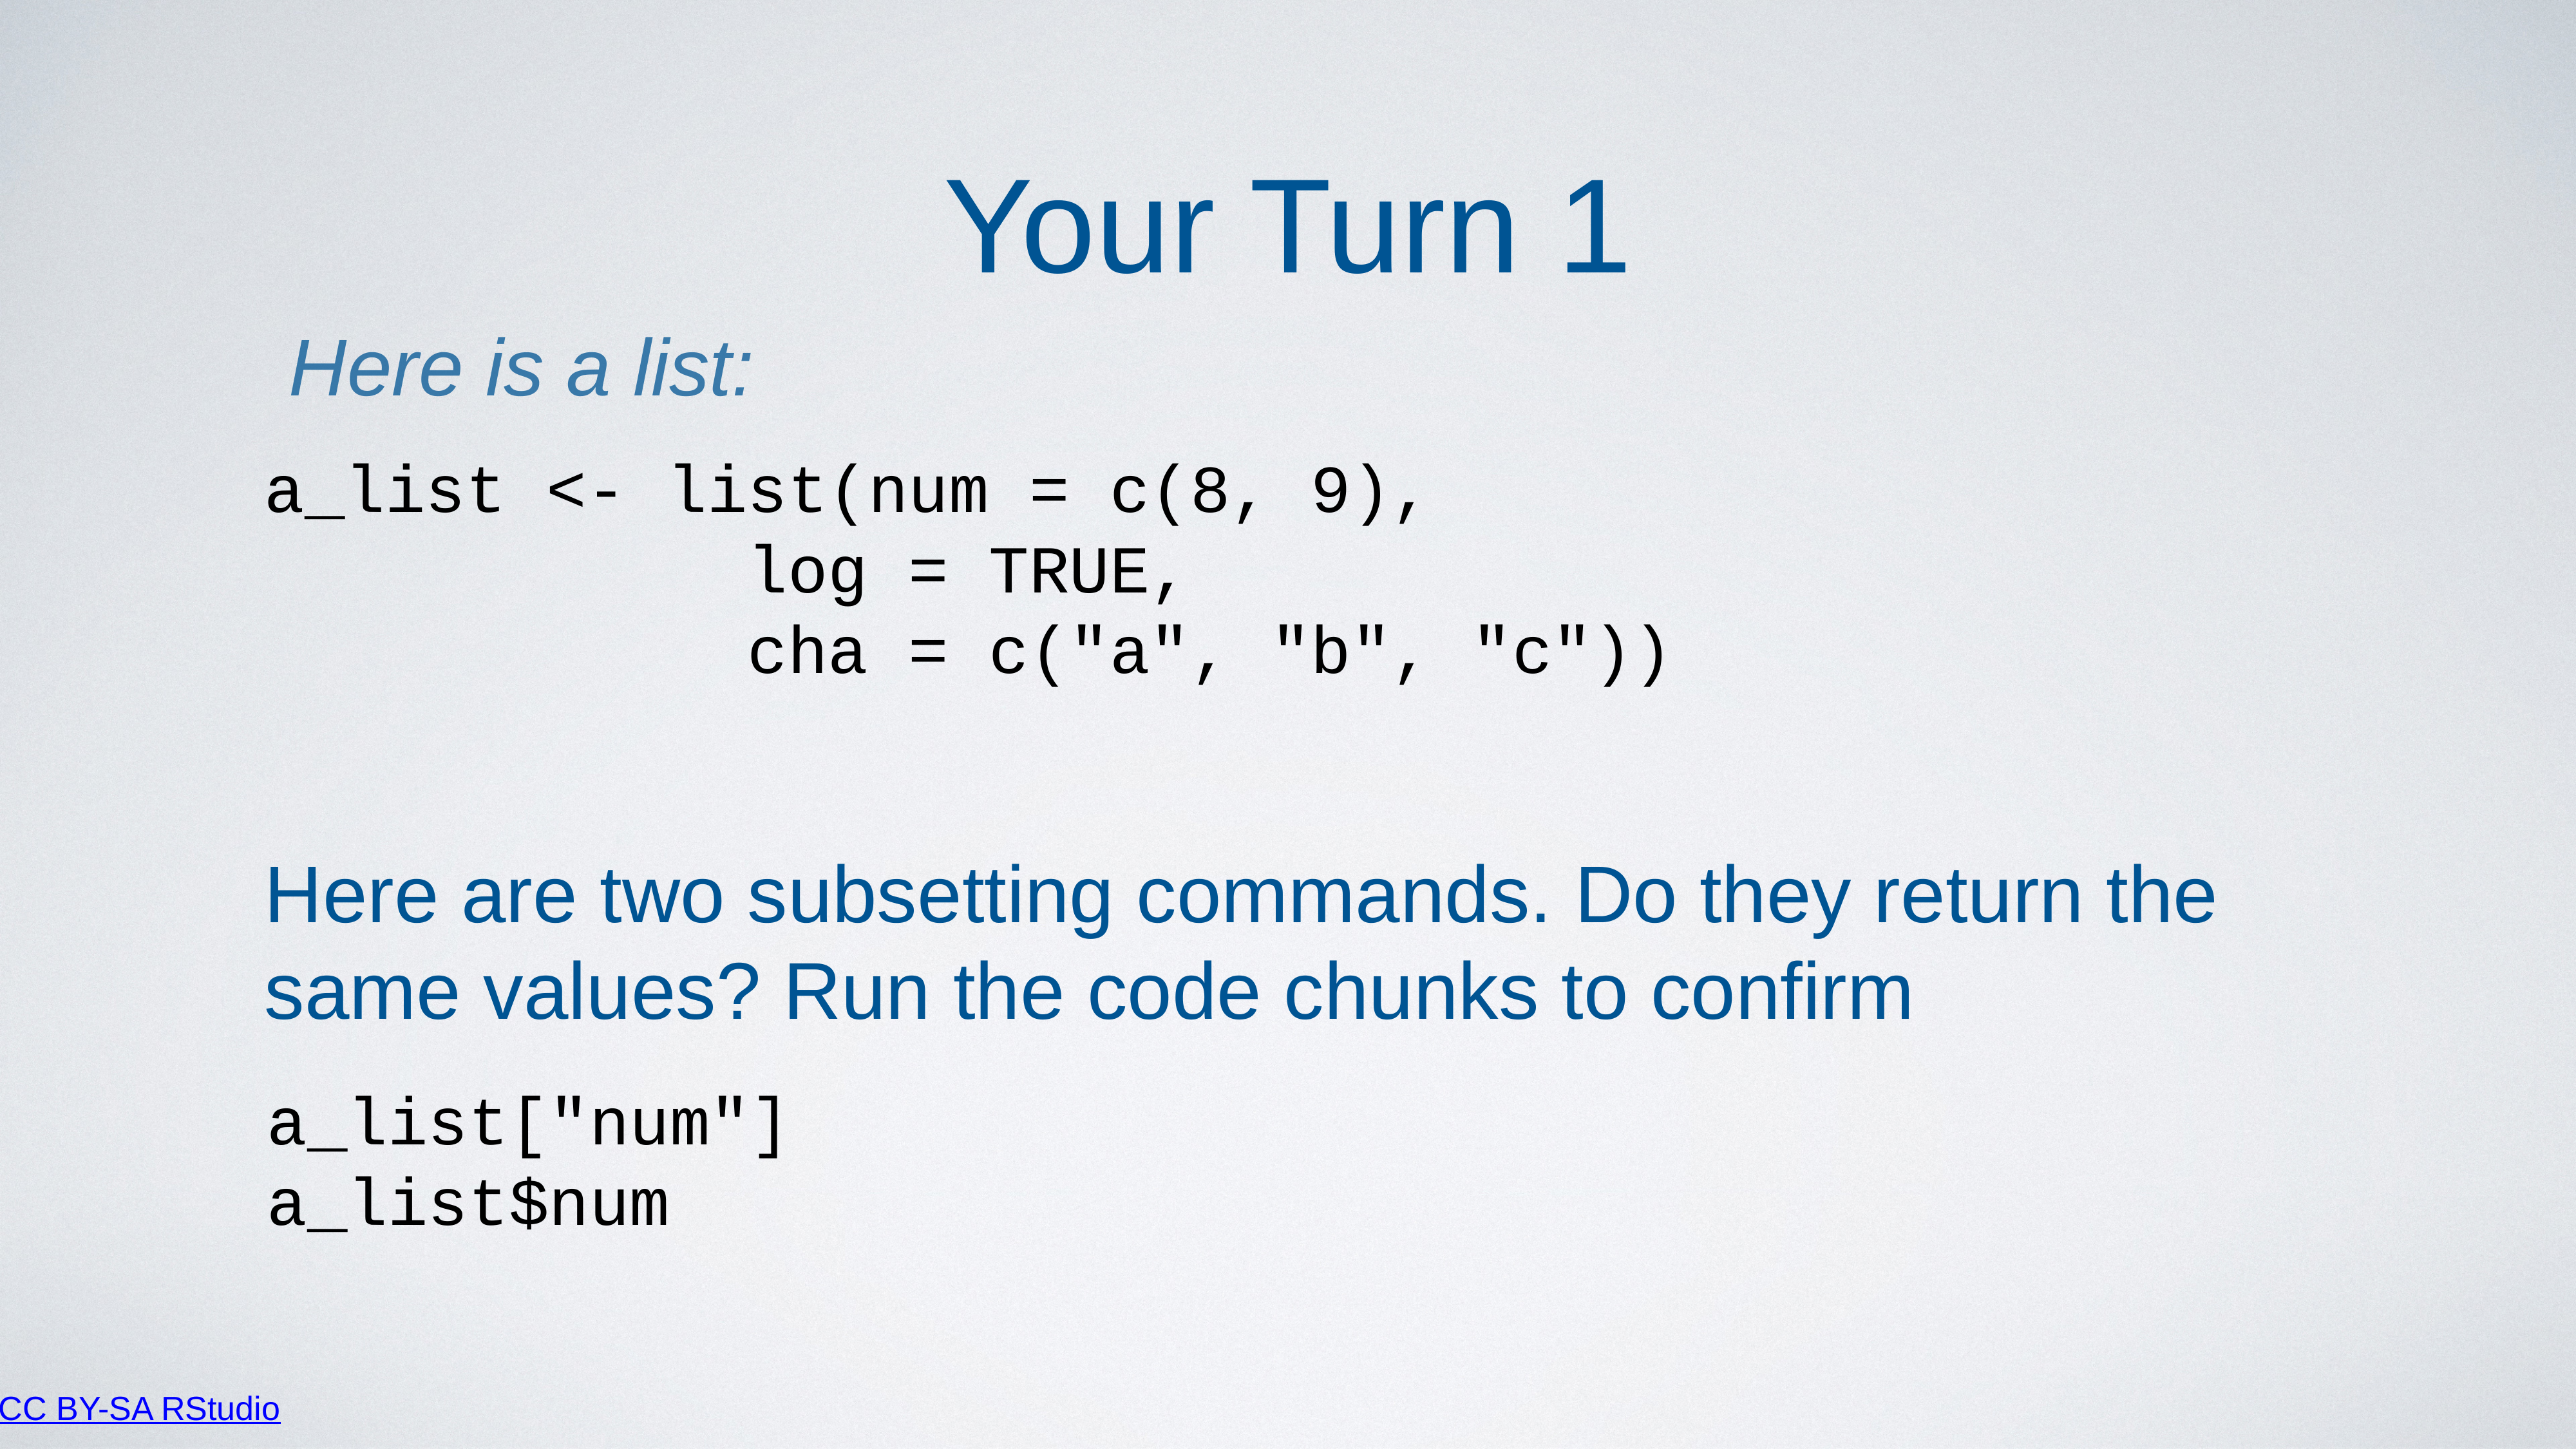

Your Turn 1
Here is a list:
a_list <- list(num = c(8, 9),
            log = TRUE,
            cha = c("a", "b", "c"))
Here are two subsetting commands. Do they return the same values? Run the code chunks to confirm
a_list["num"]
a_list$num